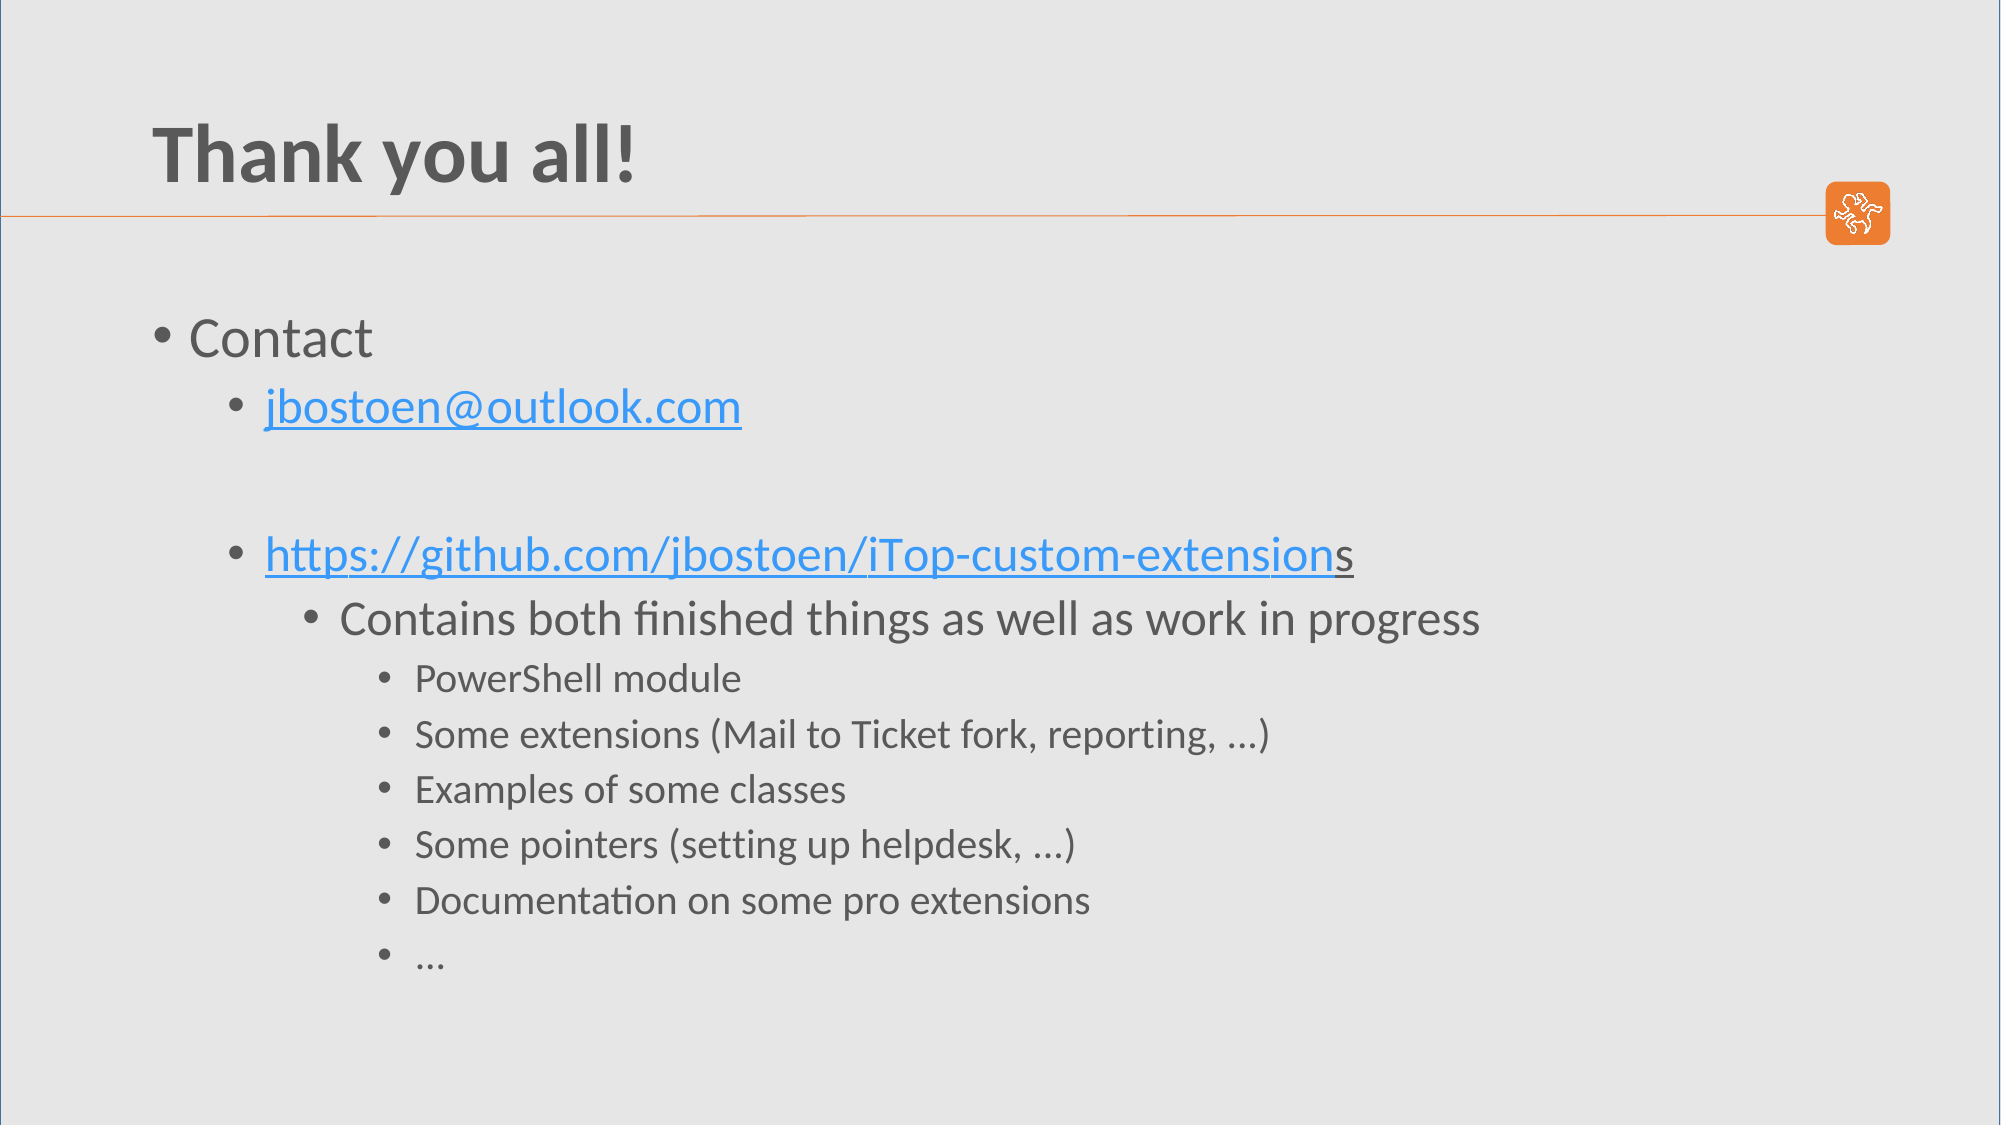

# Thank you all!
Contact
jbostoen@outlook.com

https://github.com/jbostoen/iTop-custom-extensions
Contains both finished things as well as work in progress
PowerShell module
Some extensions (Mail to Ticket fork, reporting, ...)
Examples of some classes
Some pointers (setting up helpdesk, ...)
Documentation on some pro extensions
...